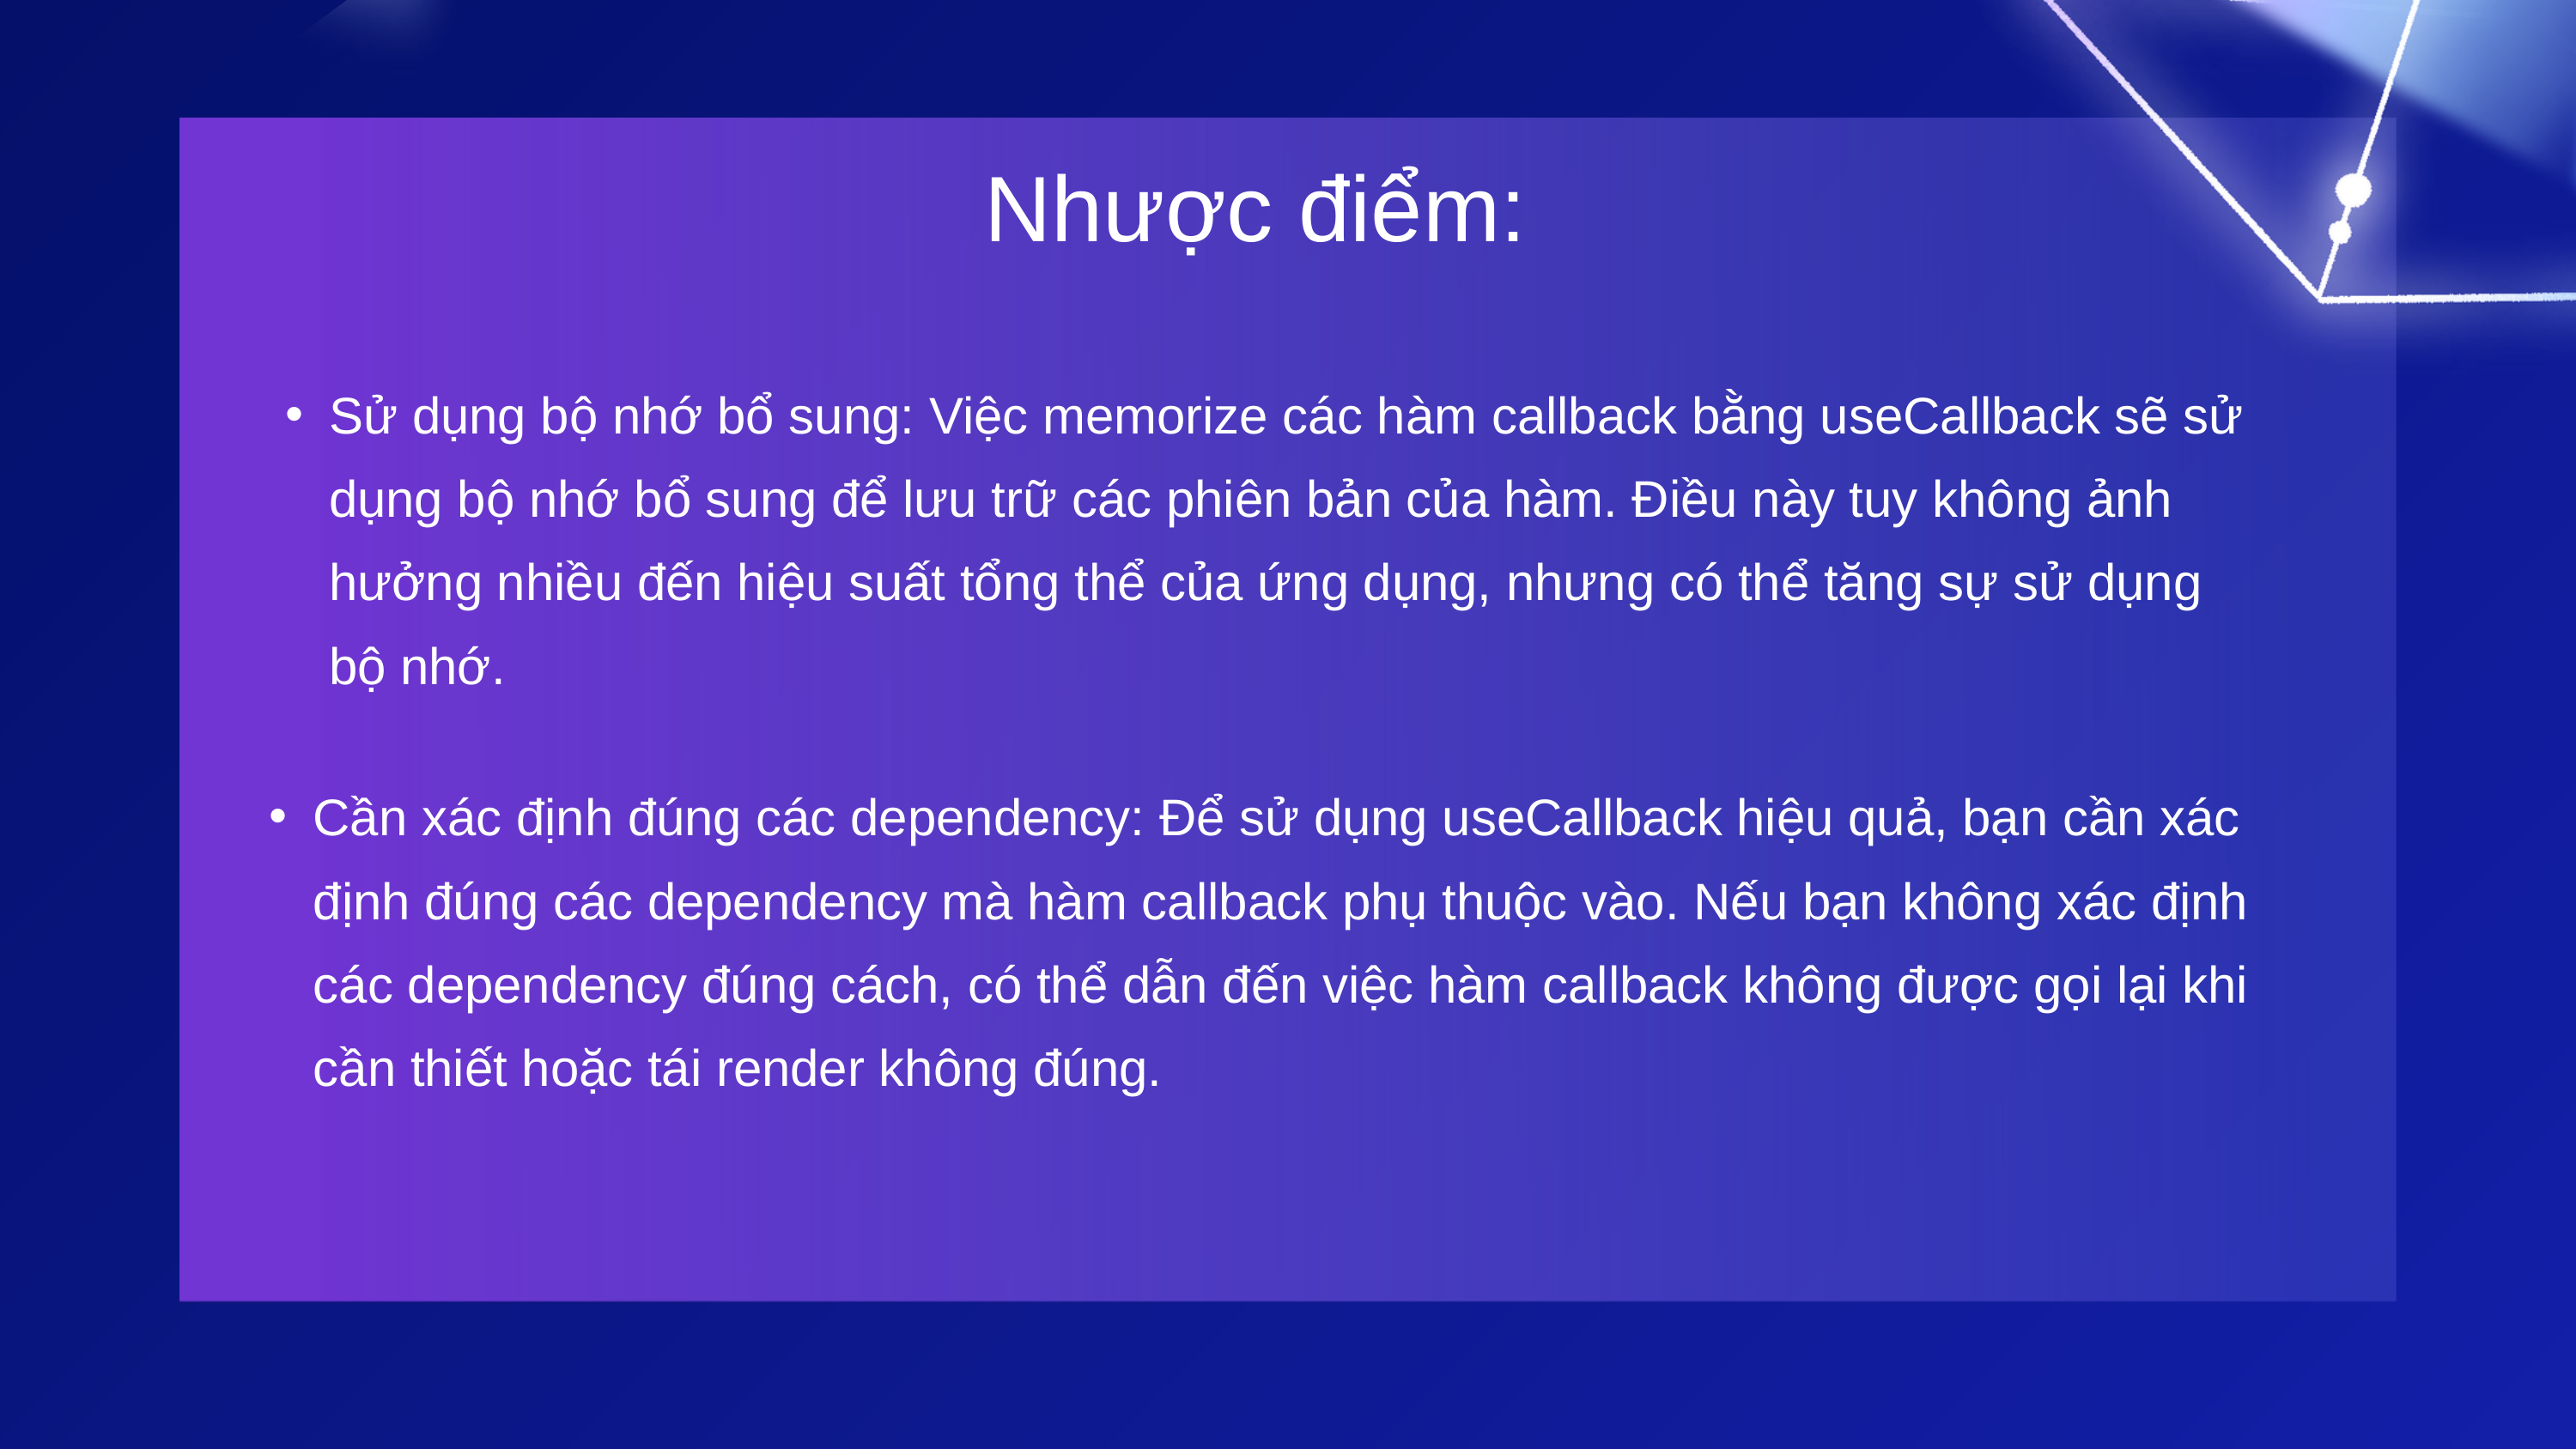

Nhược điểm:
Sử dụng bộ nhớ bổ sung: Việc memorize các hàm callback bằng useCallback sẽ sử dụng bộ nhớ bổ sung để lưu trữ các phiên bản của hàm. Điều này tuy không ảnh hưởng nhiều đến hiệu suất tổng thể của ứng dụng, nhưng có thể tăng sự sử dụng bộ nhớ.
Cần xác định đúng các dependency: Để sử dụng useCallback hiệu quả, bạn cần xác định đúng các dependency mà hàm callback phụ thuộc vào. Nếu bạn không xác định các dependency đúng cách, có thể dẫn đến việc hàm callback không được gọi lại khi cần thiết hoặc tái render không đúng.